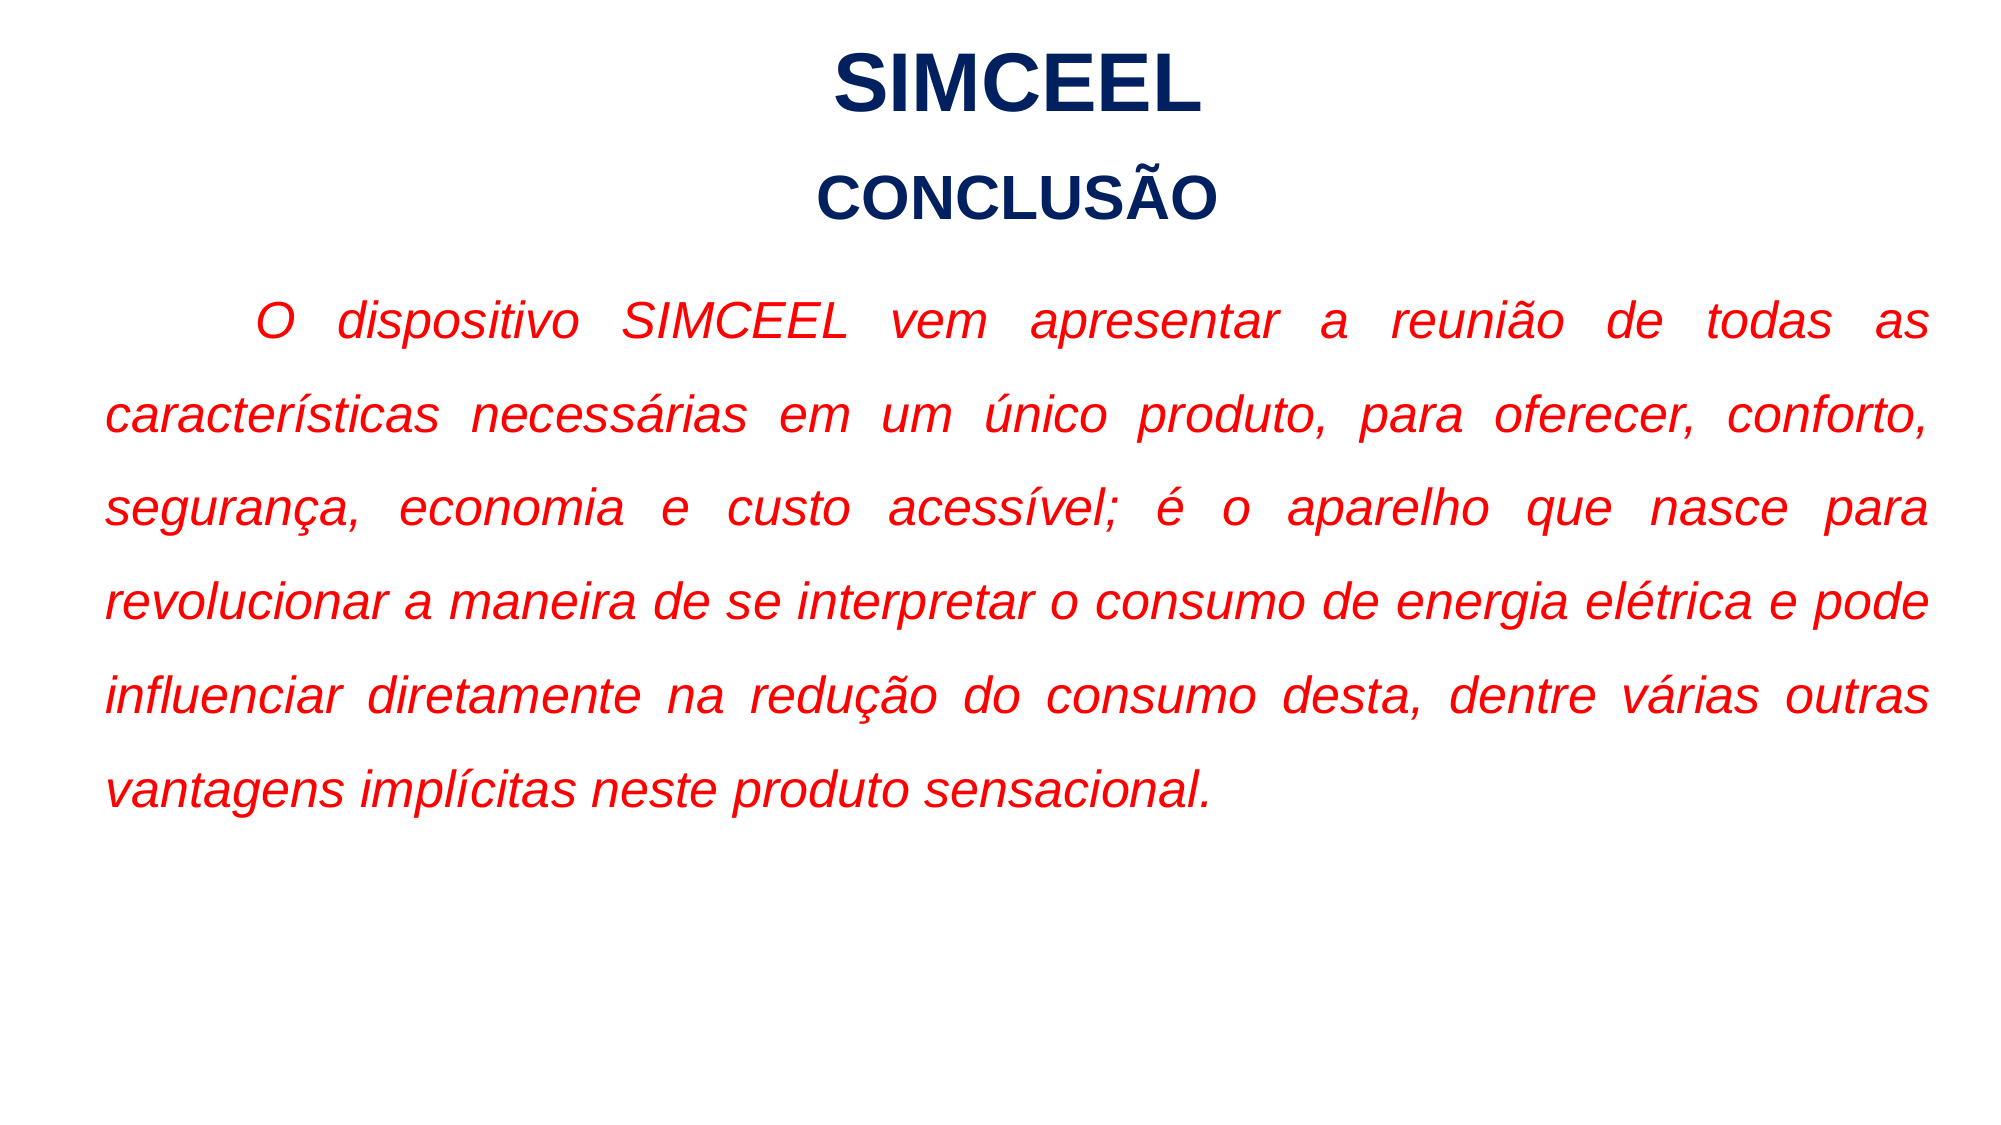

SIMCEEL
CONCLUSÃO
	O dispositivo SIMCEEL vem apresentar a reunião de todas as características necessárias em um único produto, para oferecer, conforto, segurança, economia e custo acessível; é o aparelho que nasce para revolucionar a maneira de se interpretar o consumo de energia elétrica e pode influenciar diretamente na redução do consumo desta, dentre várias outras vantagens implícitas neste produto sensacional.